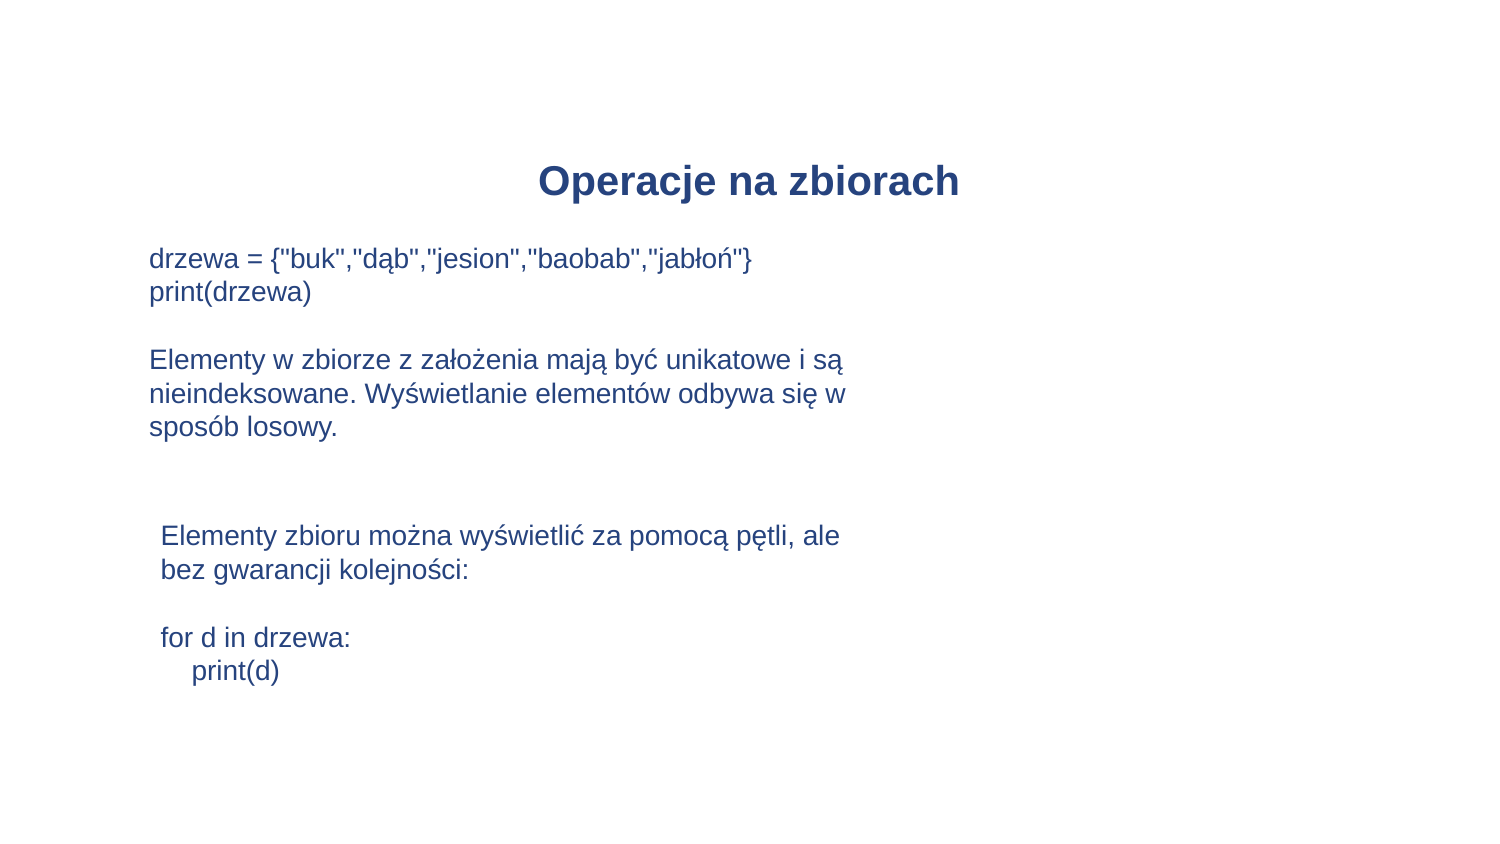

# Operacje na zbiorach
drzewa = {"buk","dąb","jesion","baobab","jabłoń"}
print(drzewa)

Elementy w zbiorze z założenia mają być unikatowe i są nieindeksowane. Wyświetlanie elementów odbywa się w sposób losowy.
Elementy zbioru można wyświetlić za pomocą pętli, ale bez gwarancji kolejności:

for d in drzewa:
    print(d)